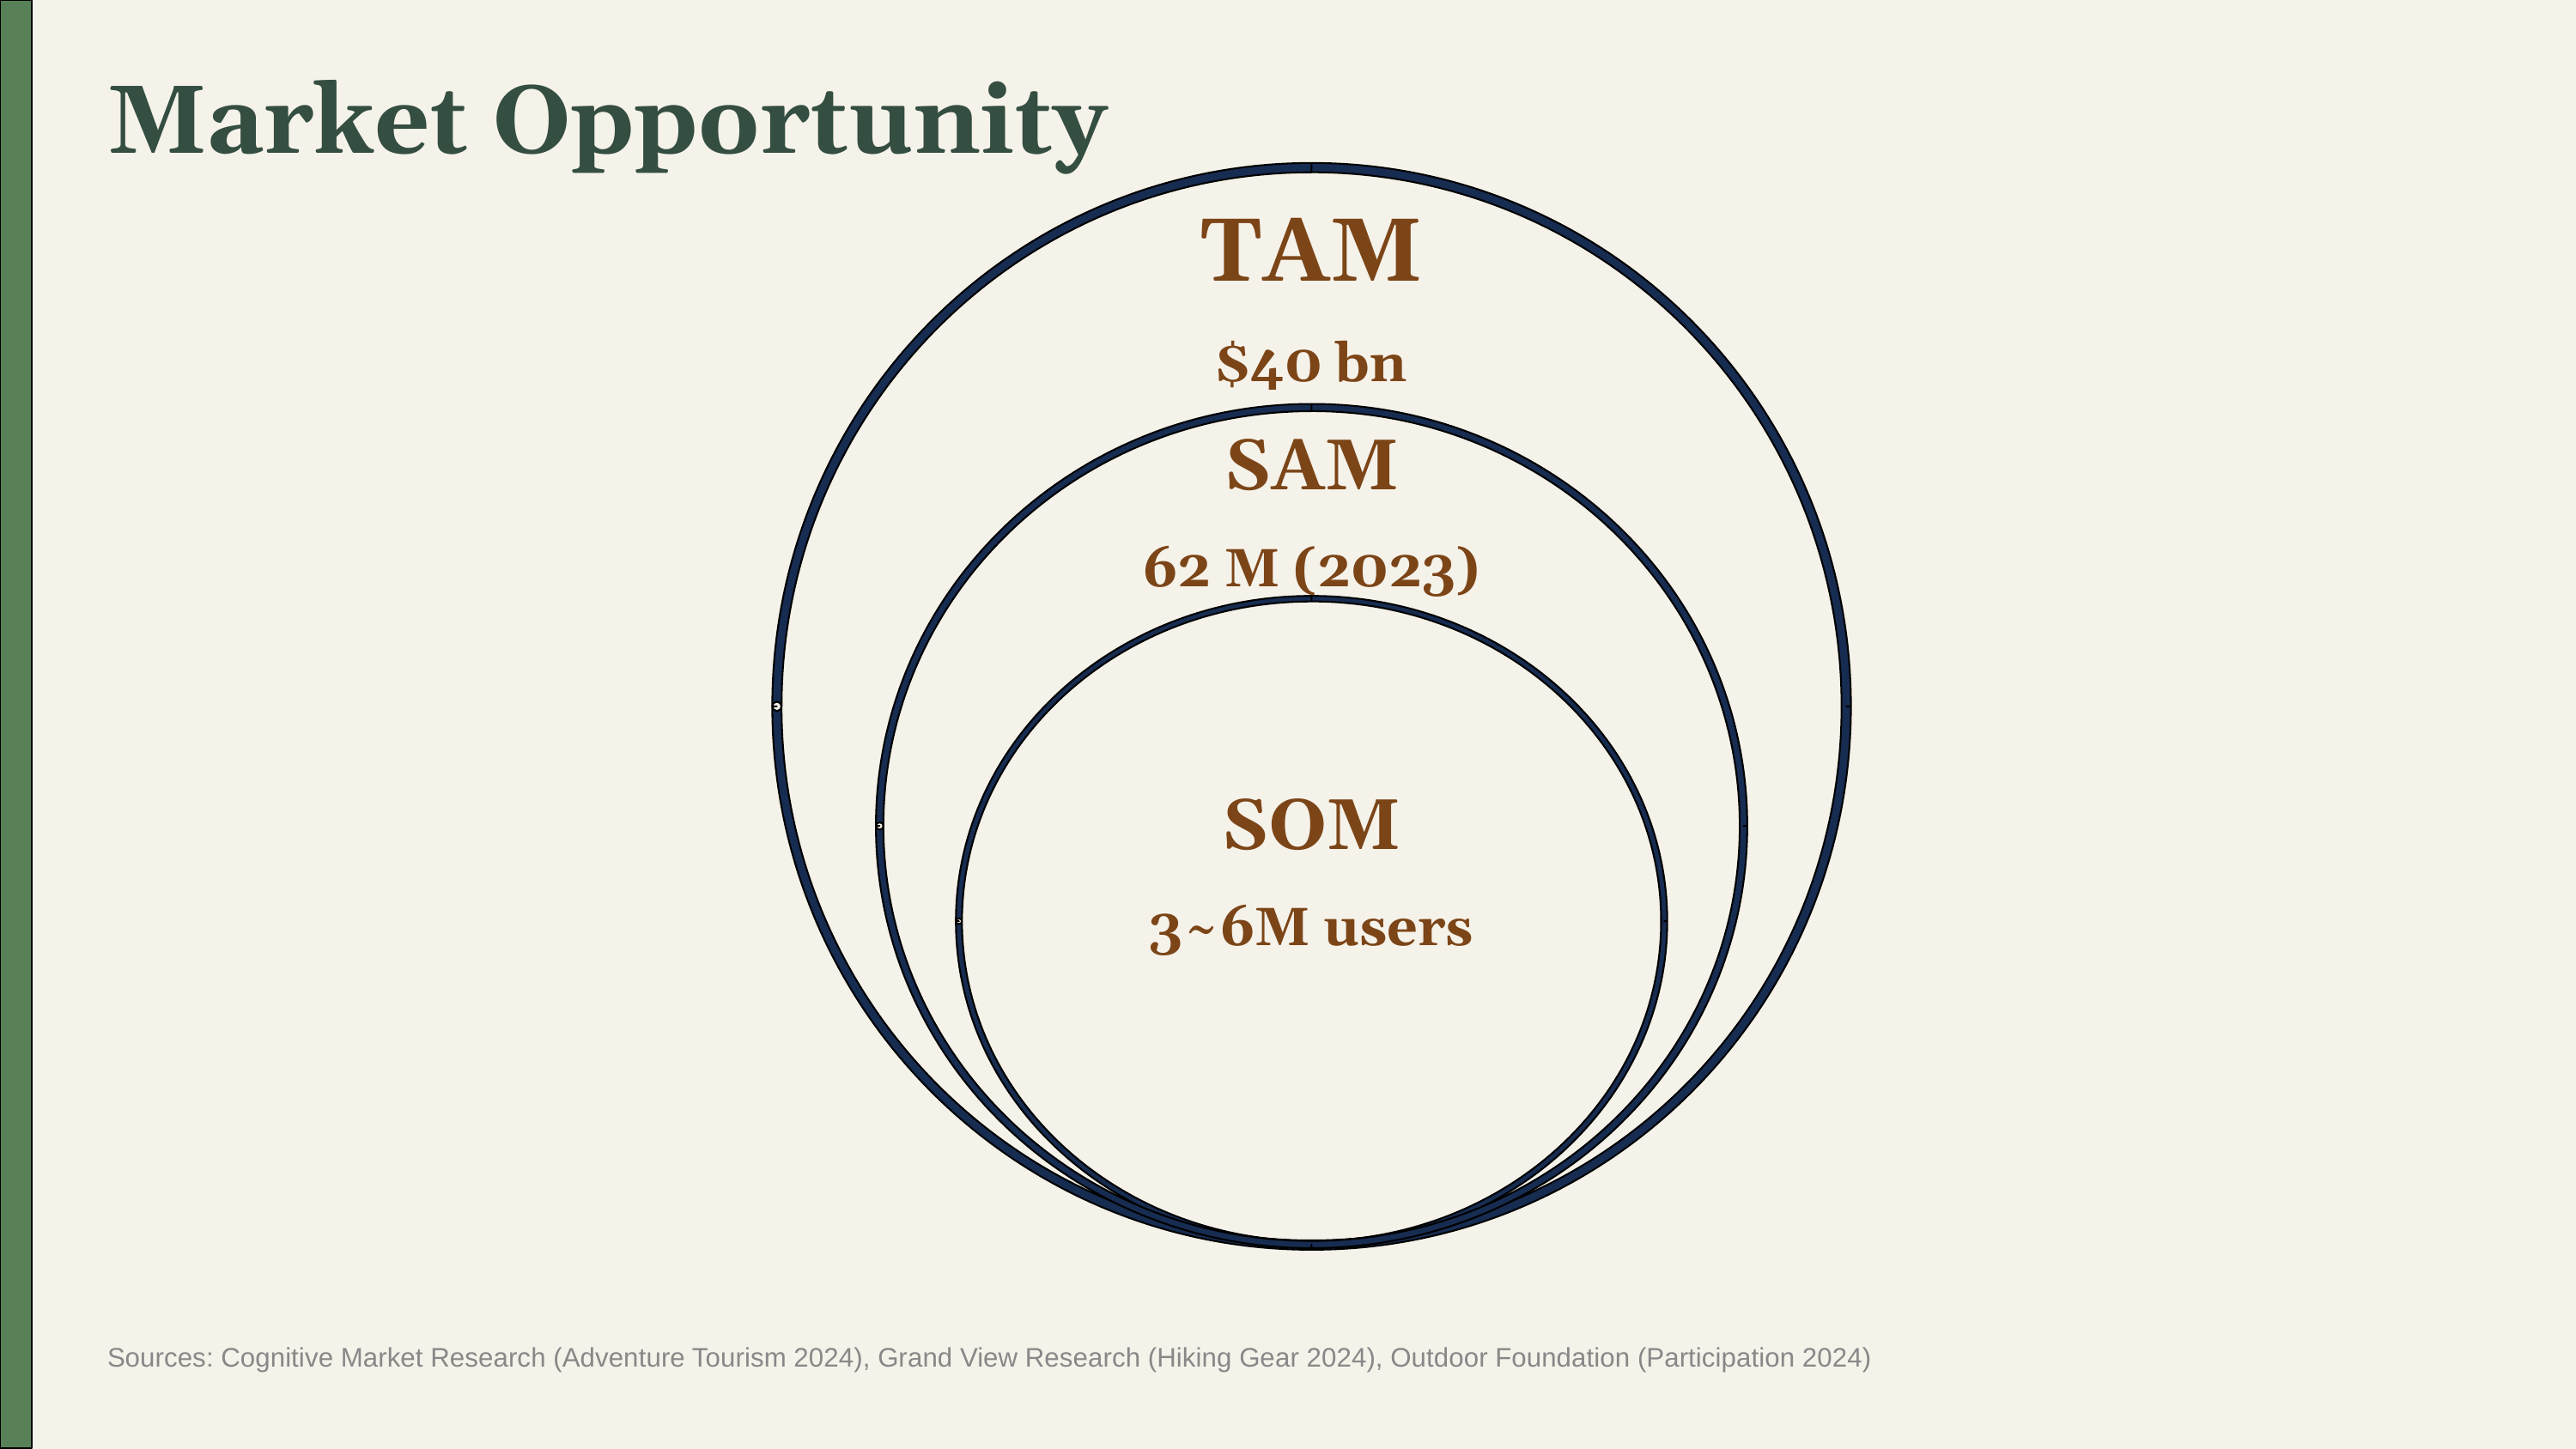

Market Opportunity

TAM

$40 bn

SAM

62 M (2023)

SOM

3~6M users
Sources: Cognitive Market Research (Adventure Tourism 2024), Grand View Research (Hiking Gear 2024), Outdoor Foundation (Participation 2024)